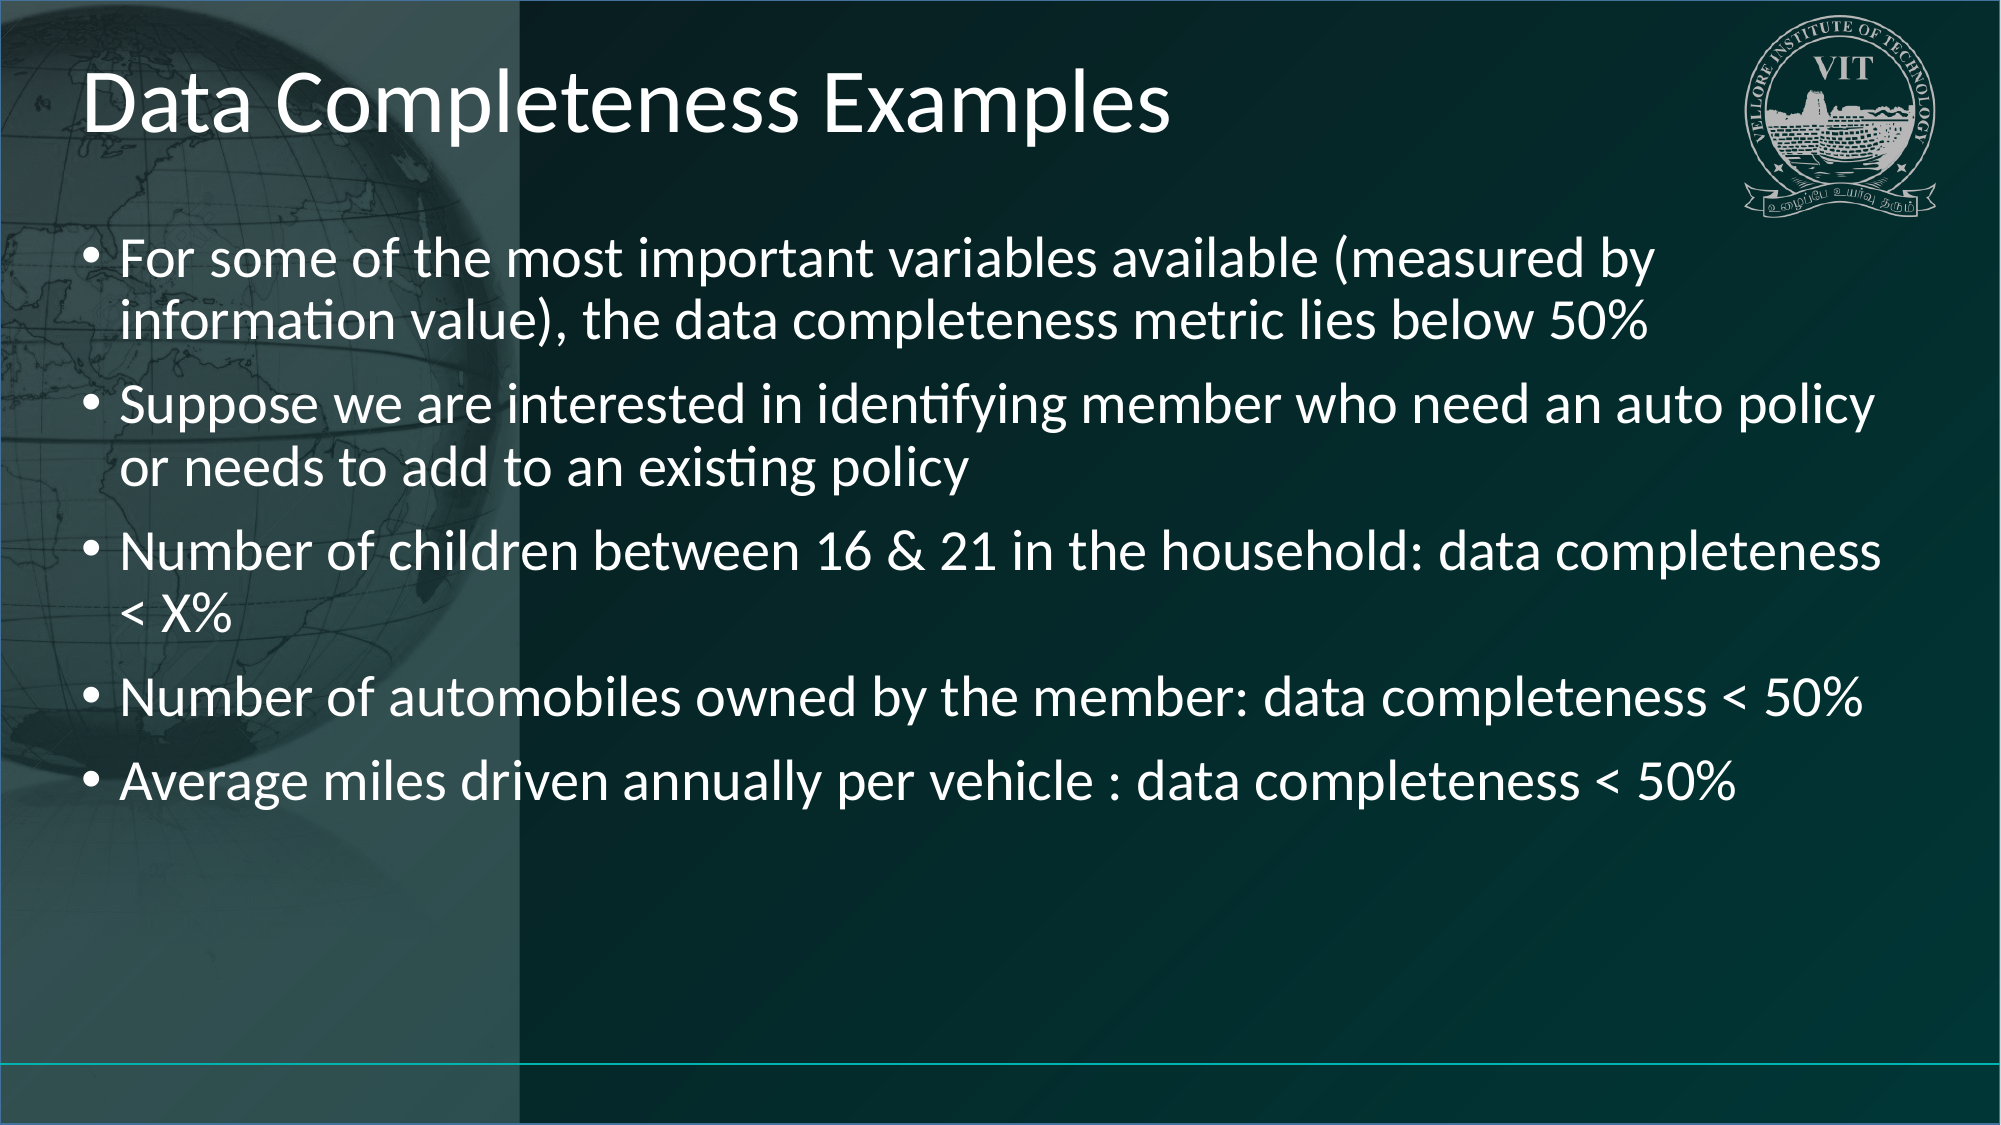

# Data Completeness Examples
For some of the most important variables available (measured by information value), the data completeness metric lies below 50%
Suppose we are interested in identifying member who need an auto policy or needs to add to an existing policy
Number of children between 16 & 21 in the household: data completeness < X%
Number of automobiles owned by the member: data completeness < 50%
Average miles driven annually per vehicle : data completeness < 50%